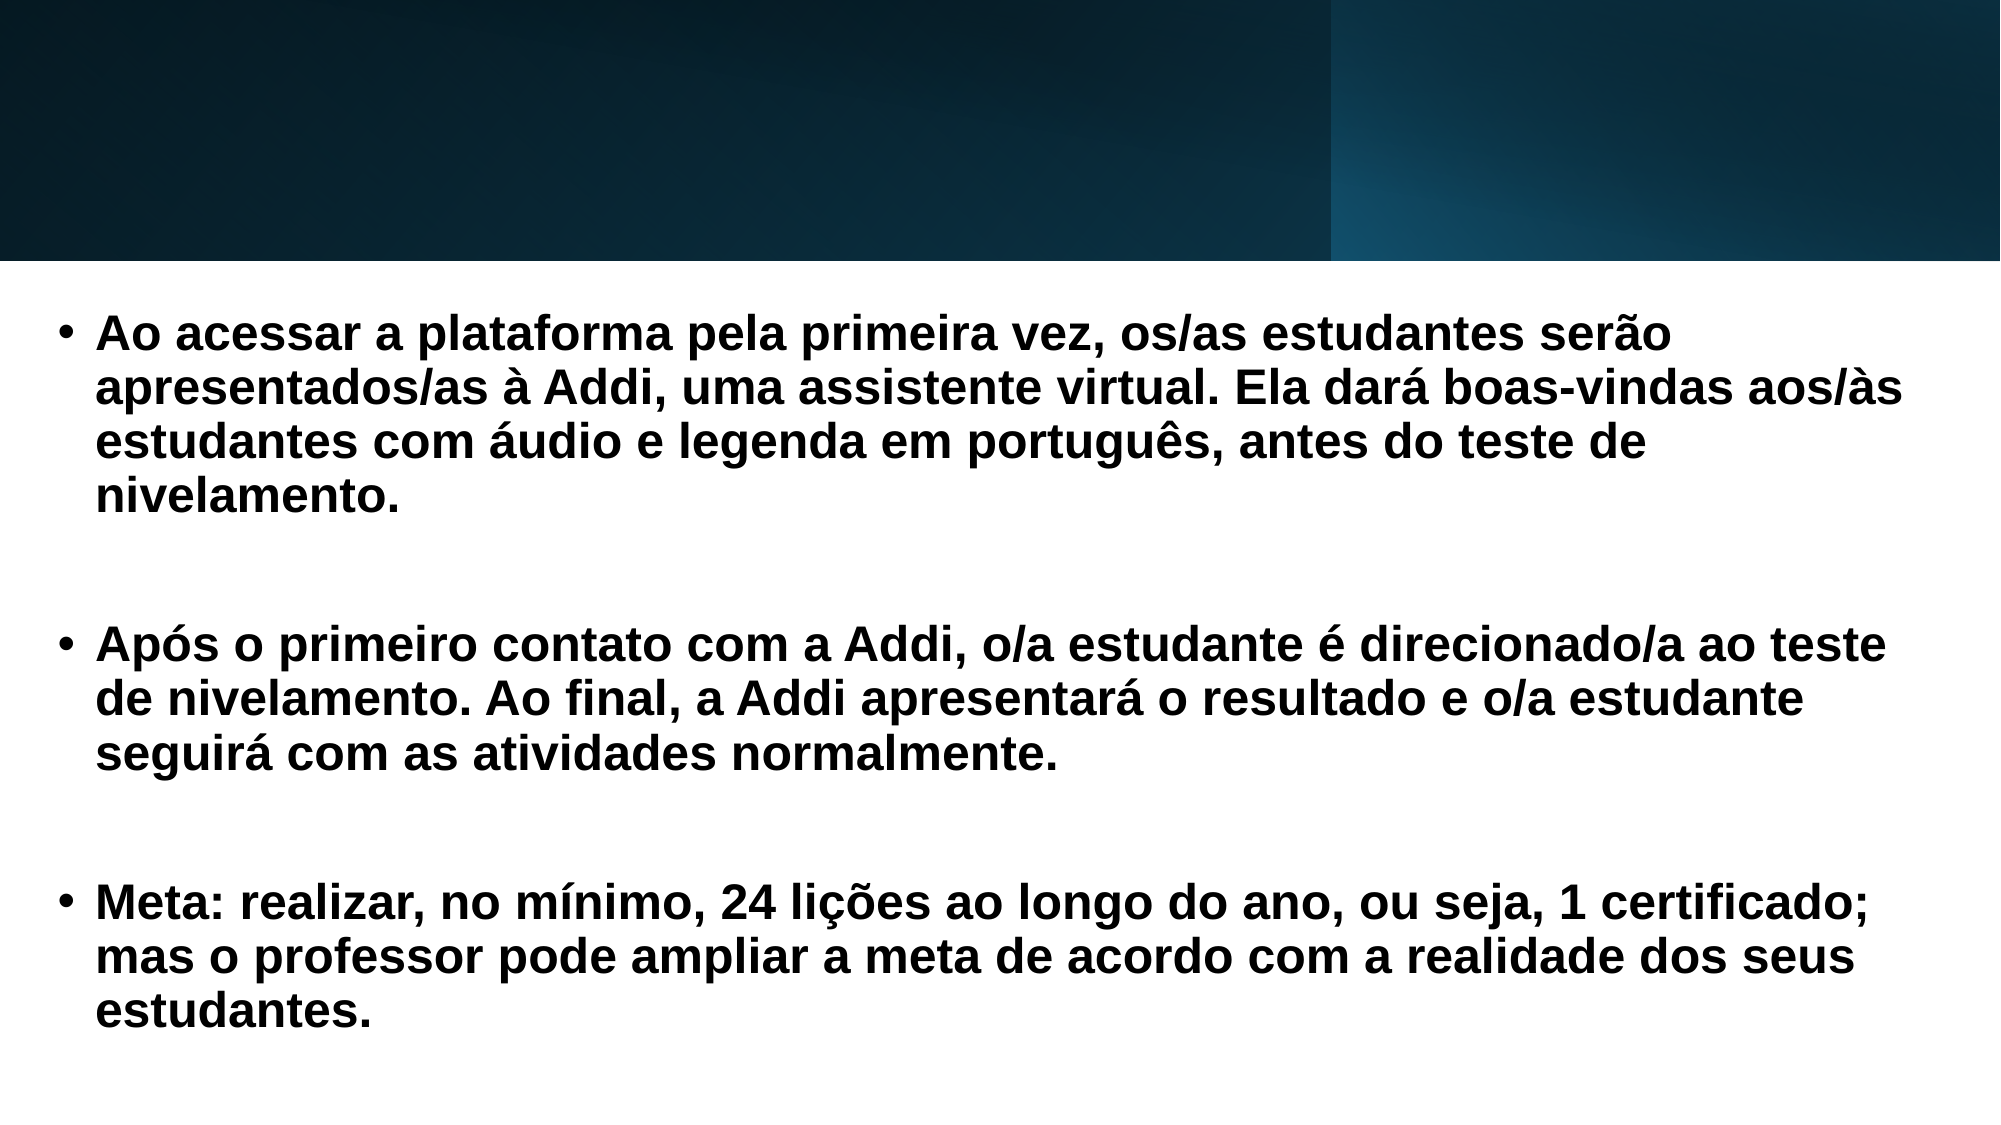

Ao acessar a plataforma pela primeira vez, os/as estudantes serão apresentados/as à Addi, uma assistente virtual. Ela dará boas-vindas aos/às estudantes com áudio e legenda em português, antes do teste de nivelamento.

Após o primeiro contato com a Addi, o/a estudante é direcionado/a ao teste de nivelamento. Ao final, a Addi apresentará o resultado e o/a estudante seguirá com as atividades normalmente.

Meta: realizar, no mínimo, 24 lições ao longo do ano, ou seja, 1 certificado; mas o professor pode ampliar a meta de acordo com a realidade dos seus estudantes.